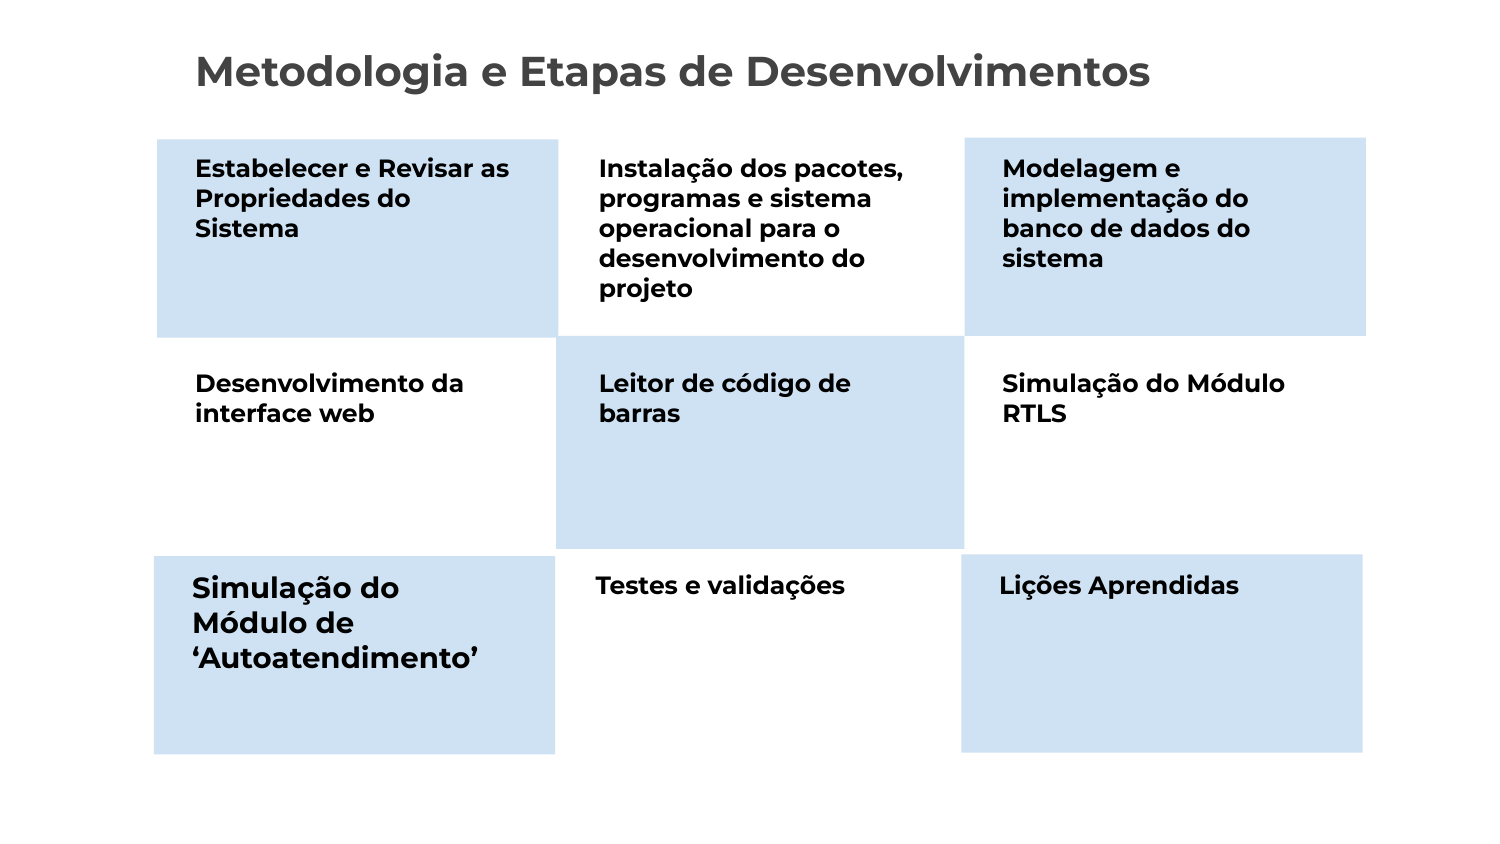

# Metodologia e Etapas de Desenvolvimentos
Estabelecer e Revisar as Propriedades do Sistema
Instalação dos pacotes, programas e sistema operacional para o desenvolvimento do projeto

Modelagem e implementação do banco de dados do sistema

Desenvolvimento da interface web
Leitor de código de barras
Simulação do Módulo RTLS
Simulação do Módulo de ‘Autoatendimento’
Testes e validações

Lições Aprendidas